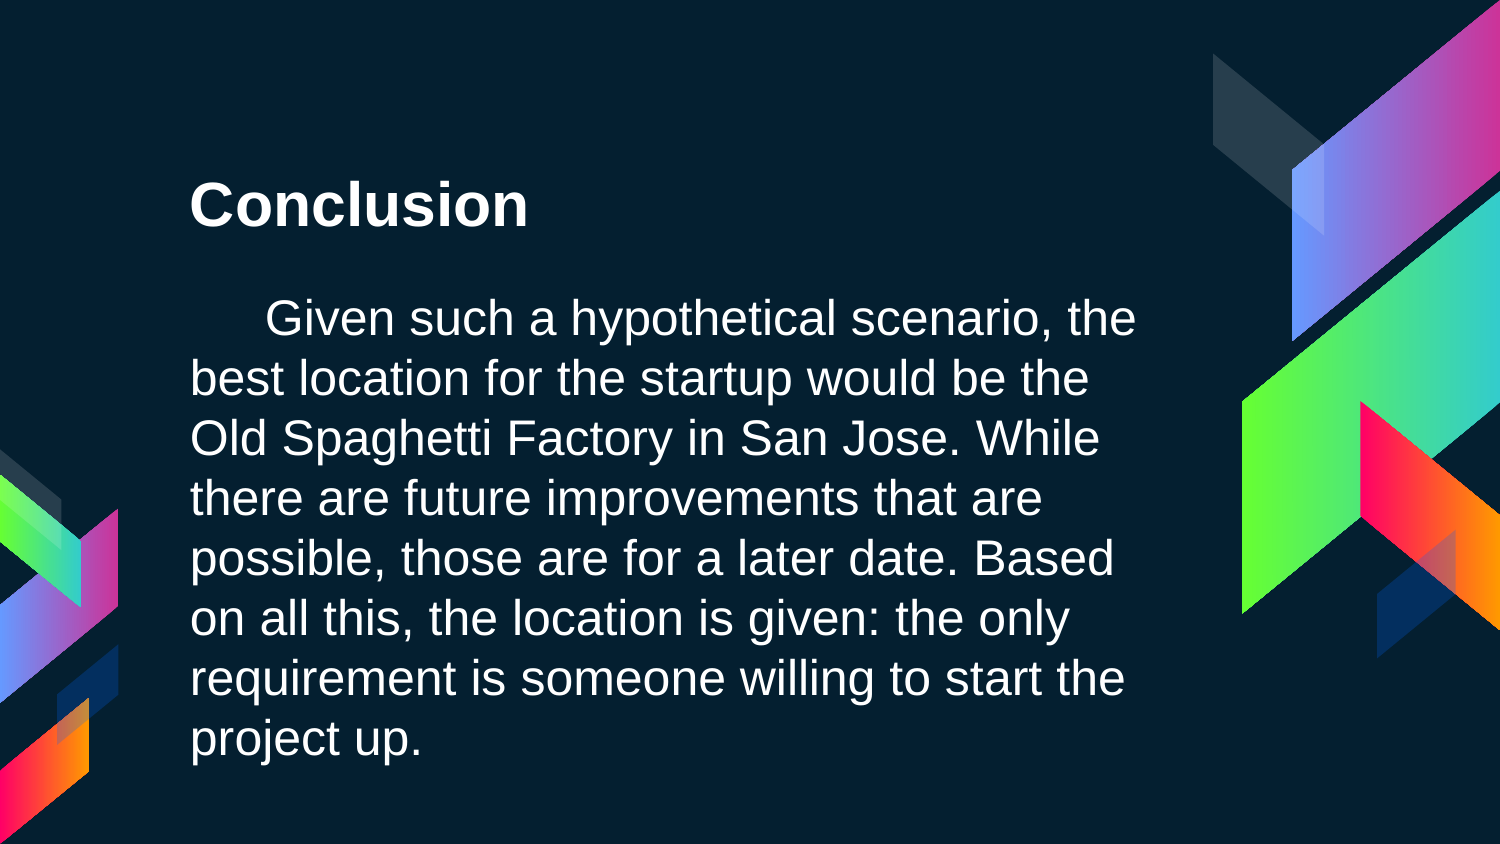

# Conclusion
Given such a hypothetical scenario, the best location for the startup would be the Old Spaghetti Factory in San Jose. While there are future improvements that are possible, those are for a later date. Based on all this, the location is given: the only requirement is someone willing to start the project up.